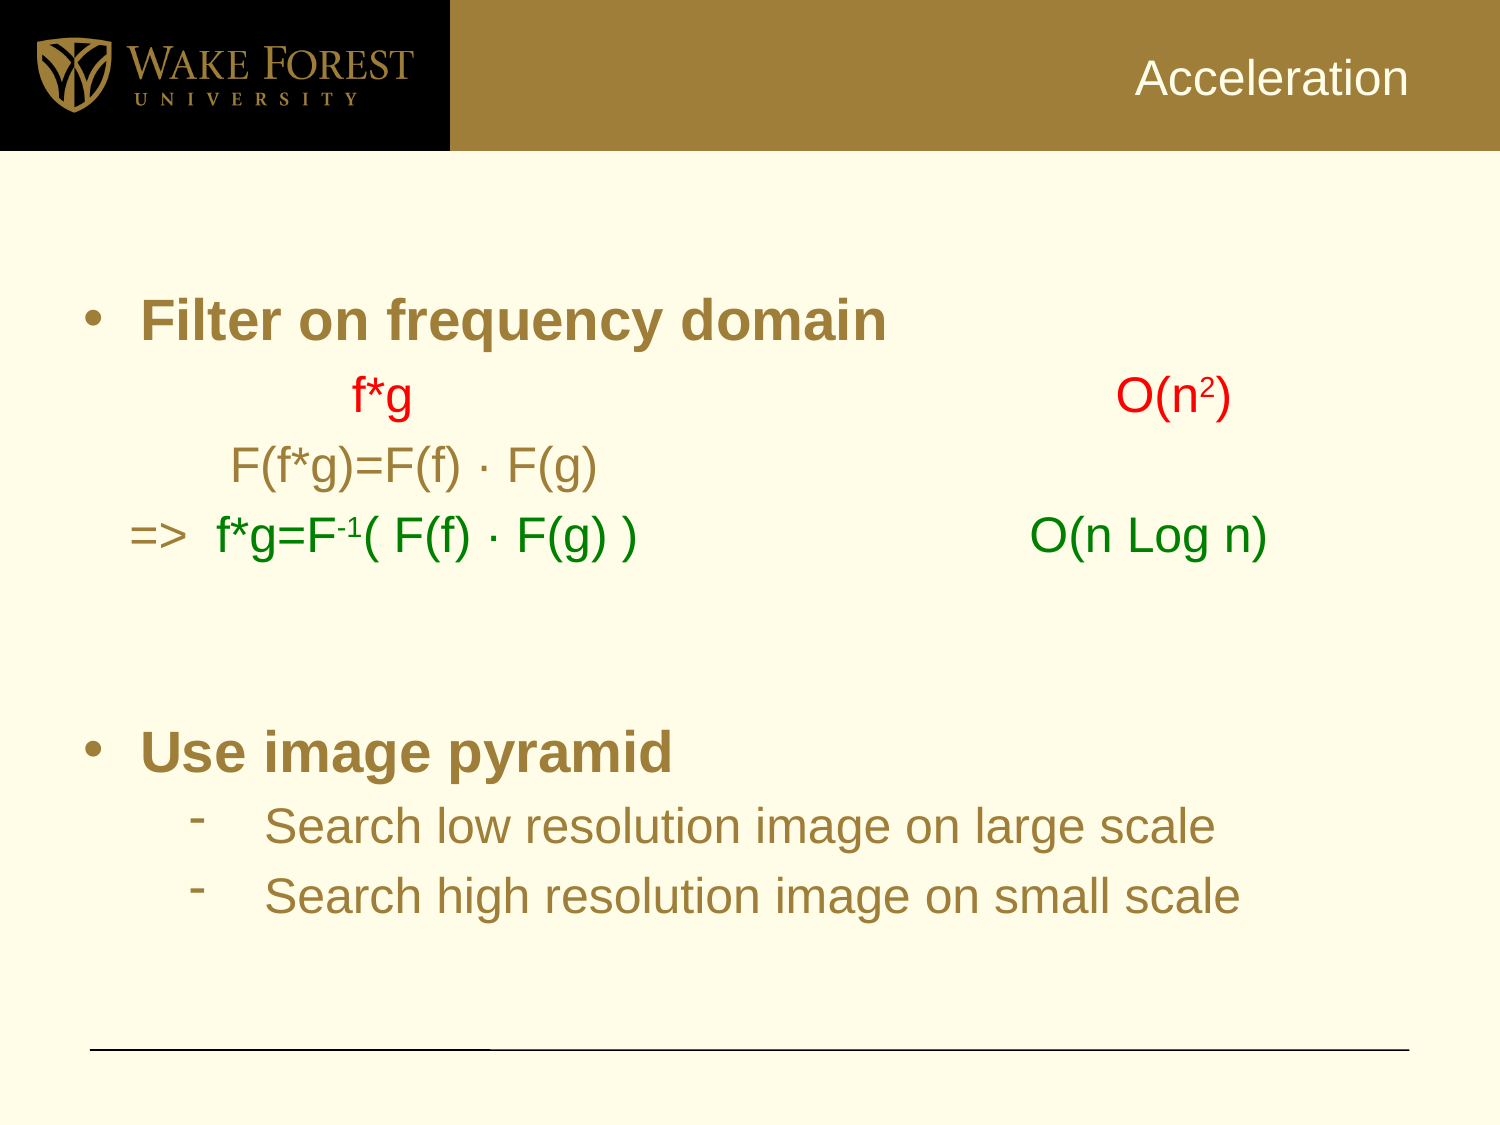

# Acceleration
Filter on frequency domain
  	 f*g					  O(n2)
   F(f*g)=F(f) · F(g)
=>  f*g=F-1( F(f) · F(g) )			O(n Log n)

Use image pyramid
Search low resolution image on large scale
Search high resolution image on small scale